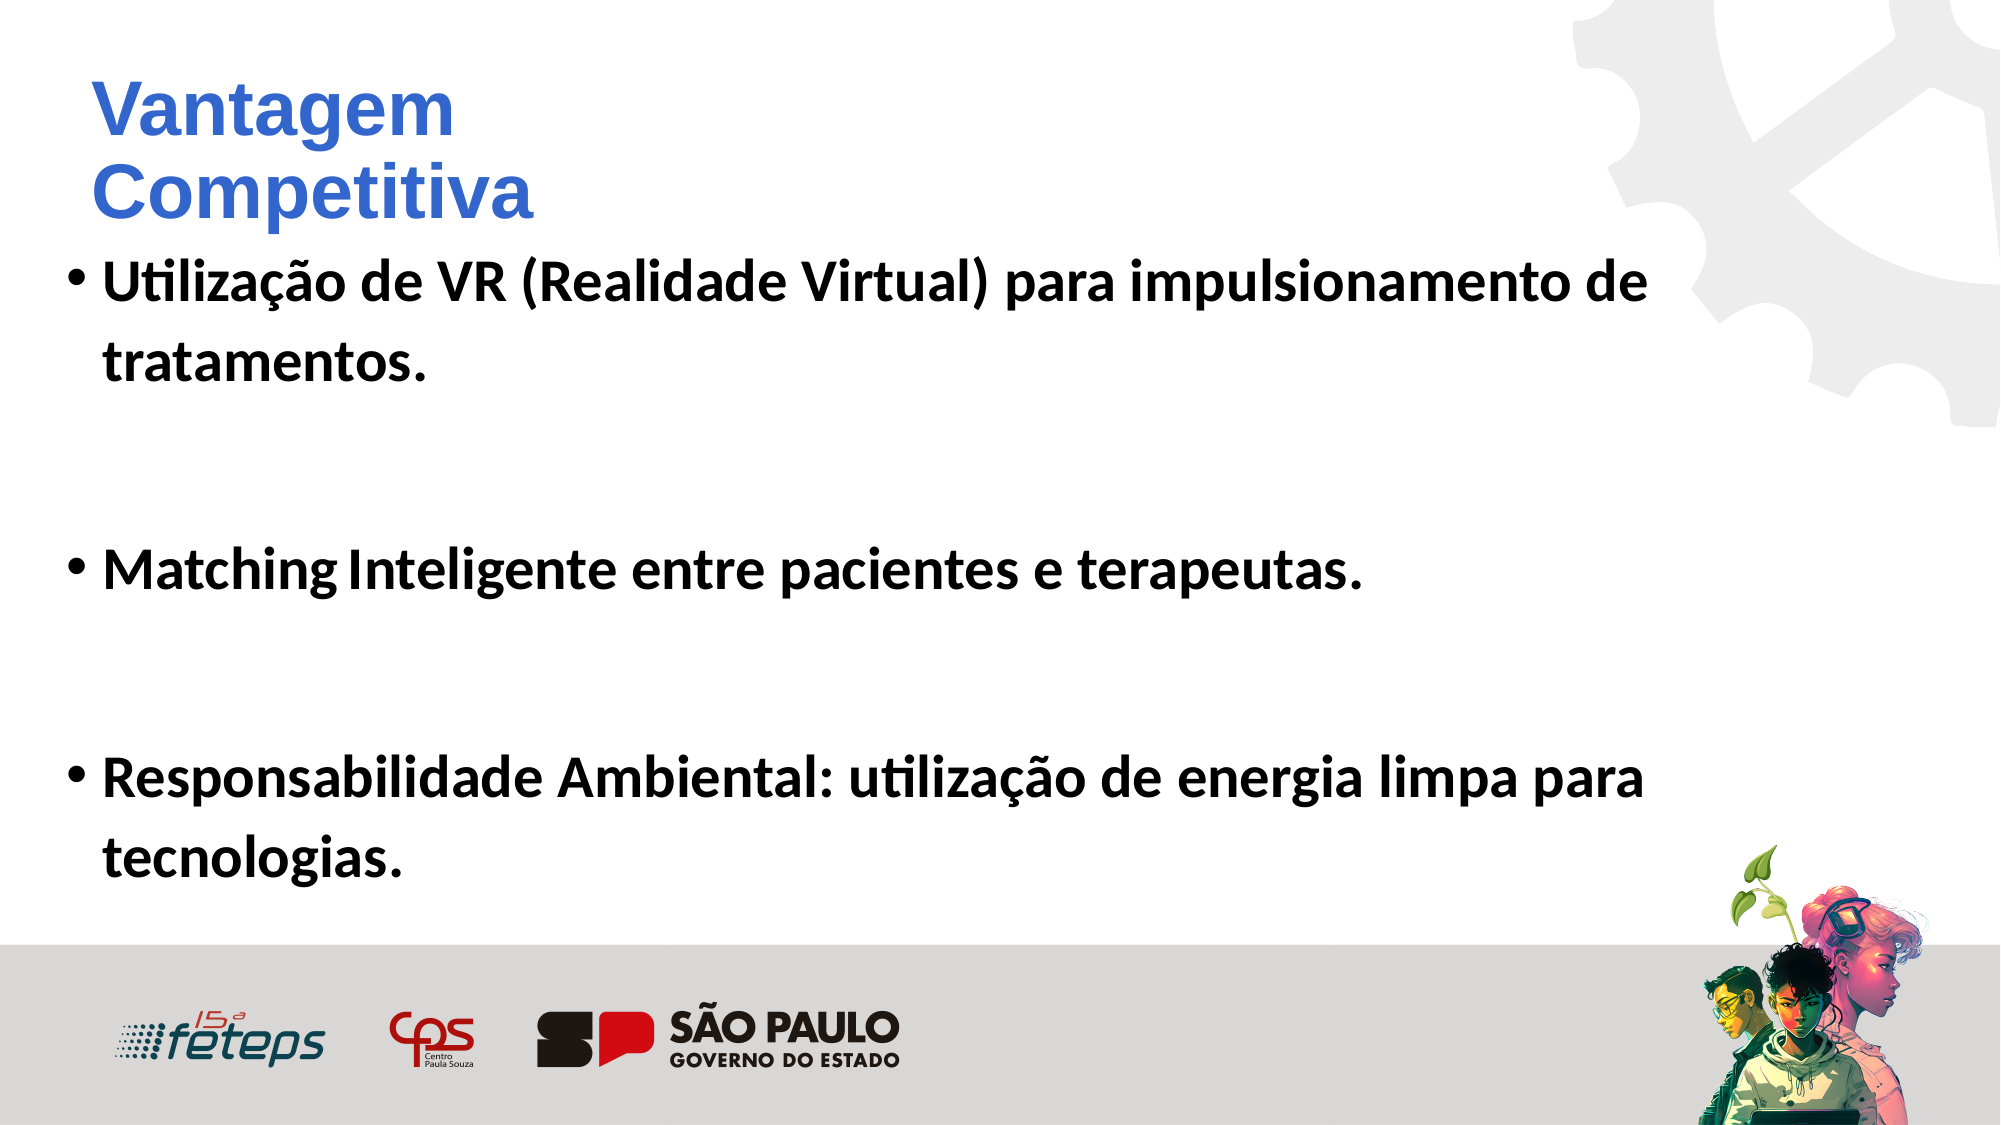

# Vantagem Competitiva
Utilização de VR (Realidade Virtual) para impulsionamento de tratamentos.

Matching Inteligente entre pacientes e terapeutas.

Responsabilidade Ambiental: utilização de energia limpa para tecnologias.